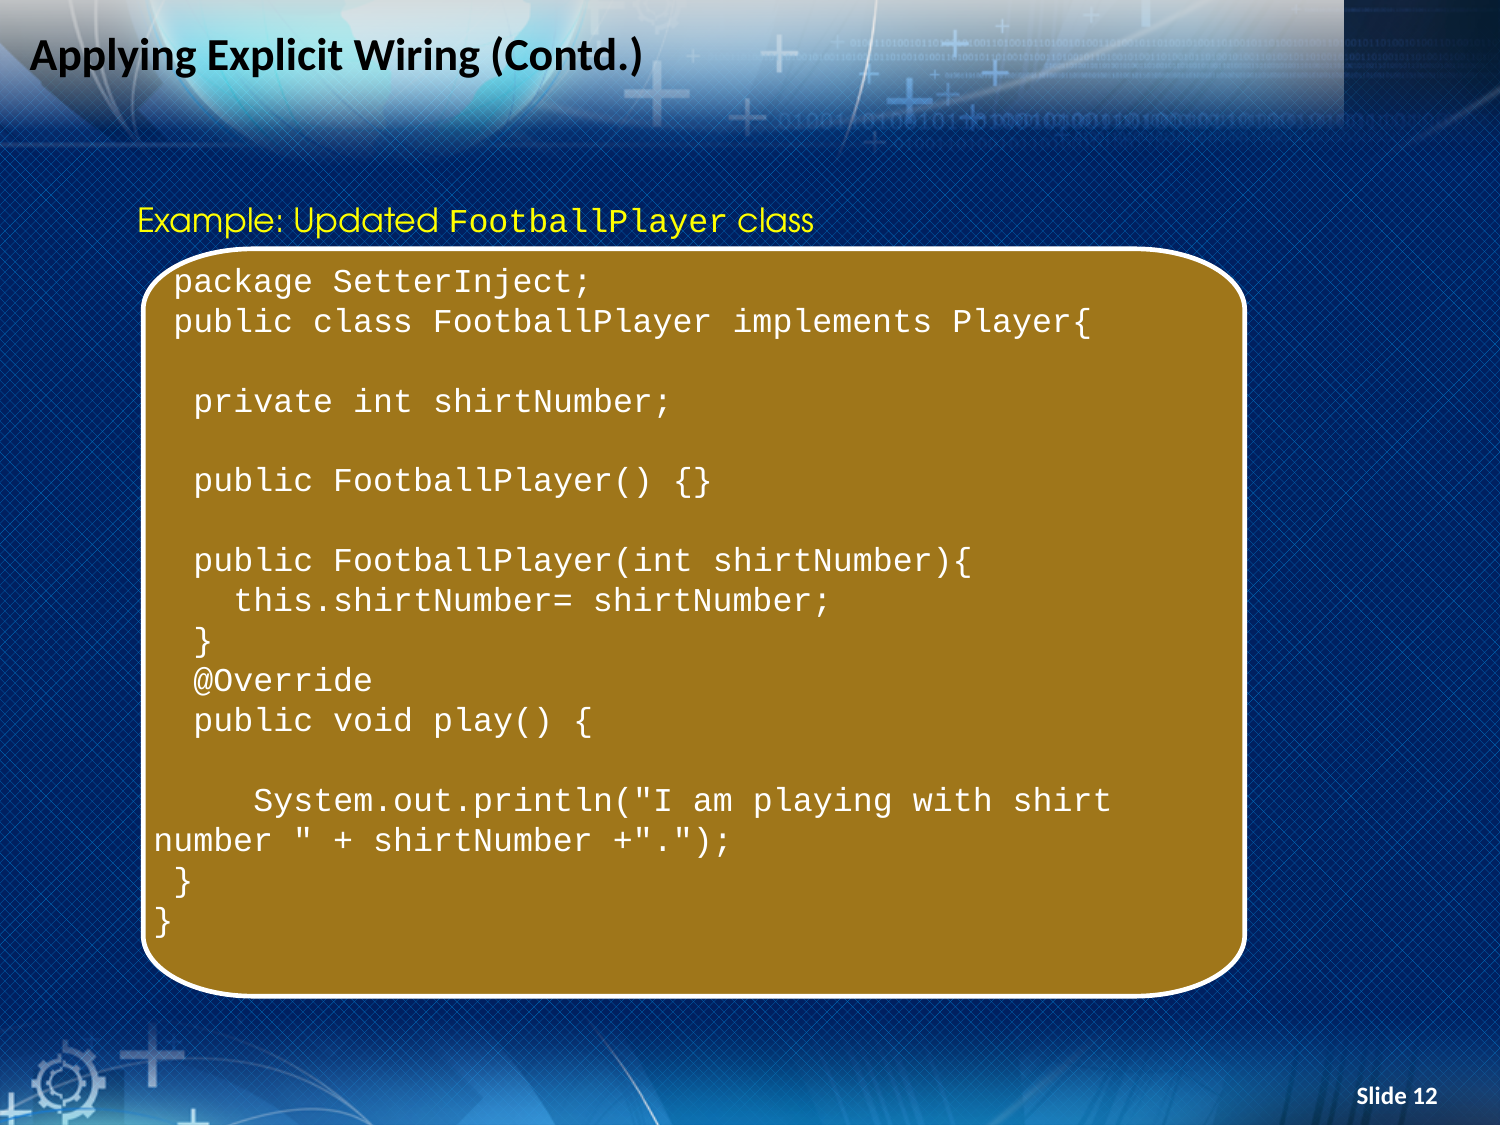

# Applying Explicit Wiring (Contd.)
Example: Updated FootballPlayer class
 package SetterInject;
 public class FootballPlayer implements Player{

  private int shirtNumber;

  public FootballPlayer() {}

  public FootballPlayer(int shirtNumber){
    this.shirtNumber= shirtNumber;
  }
  @Override
  public void play() {

     System.out.println("I am playing with shirt number " + shirtNumber +".");
 }
}